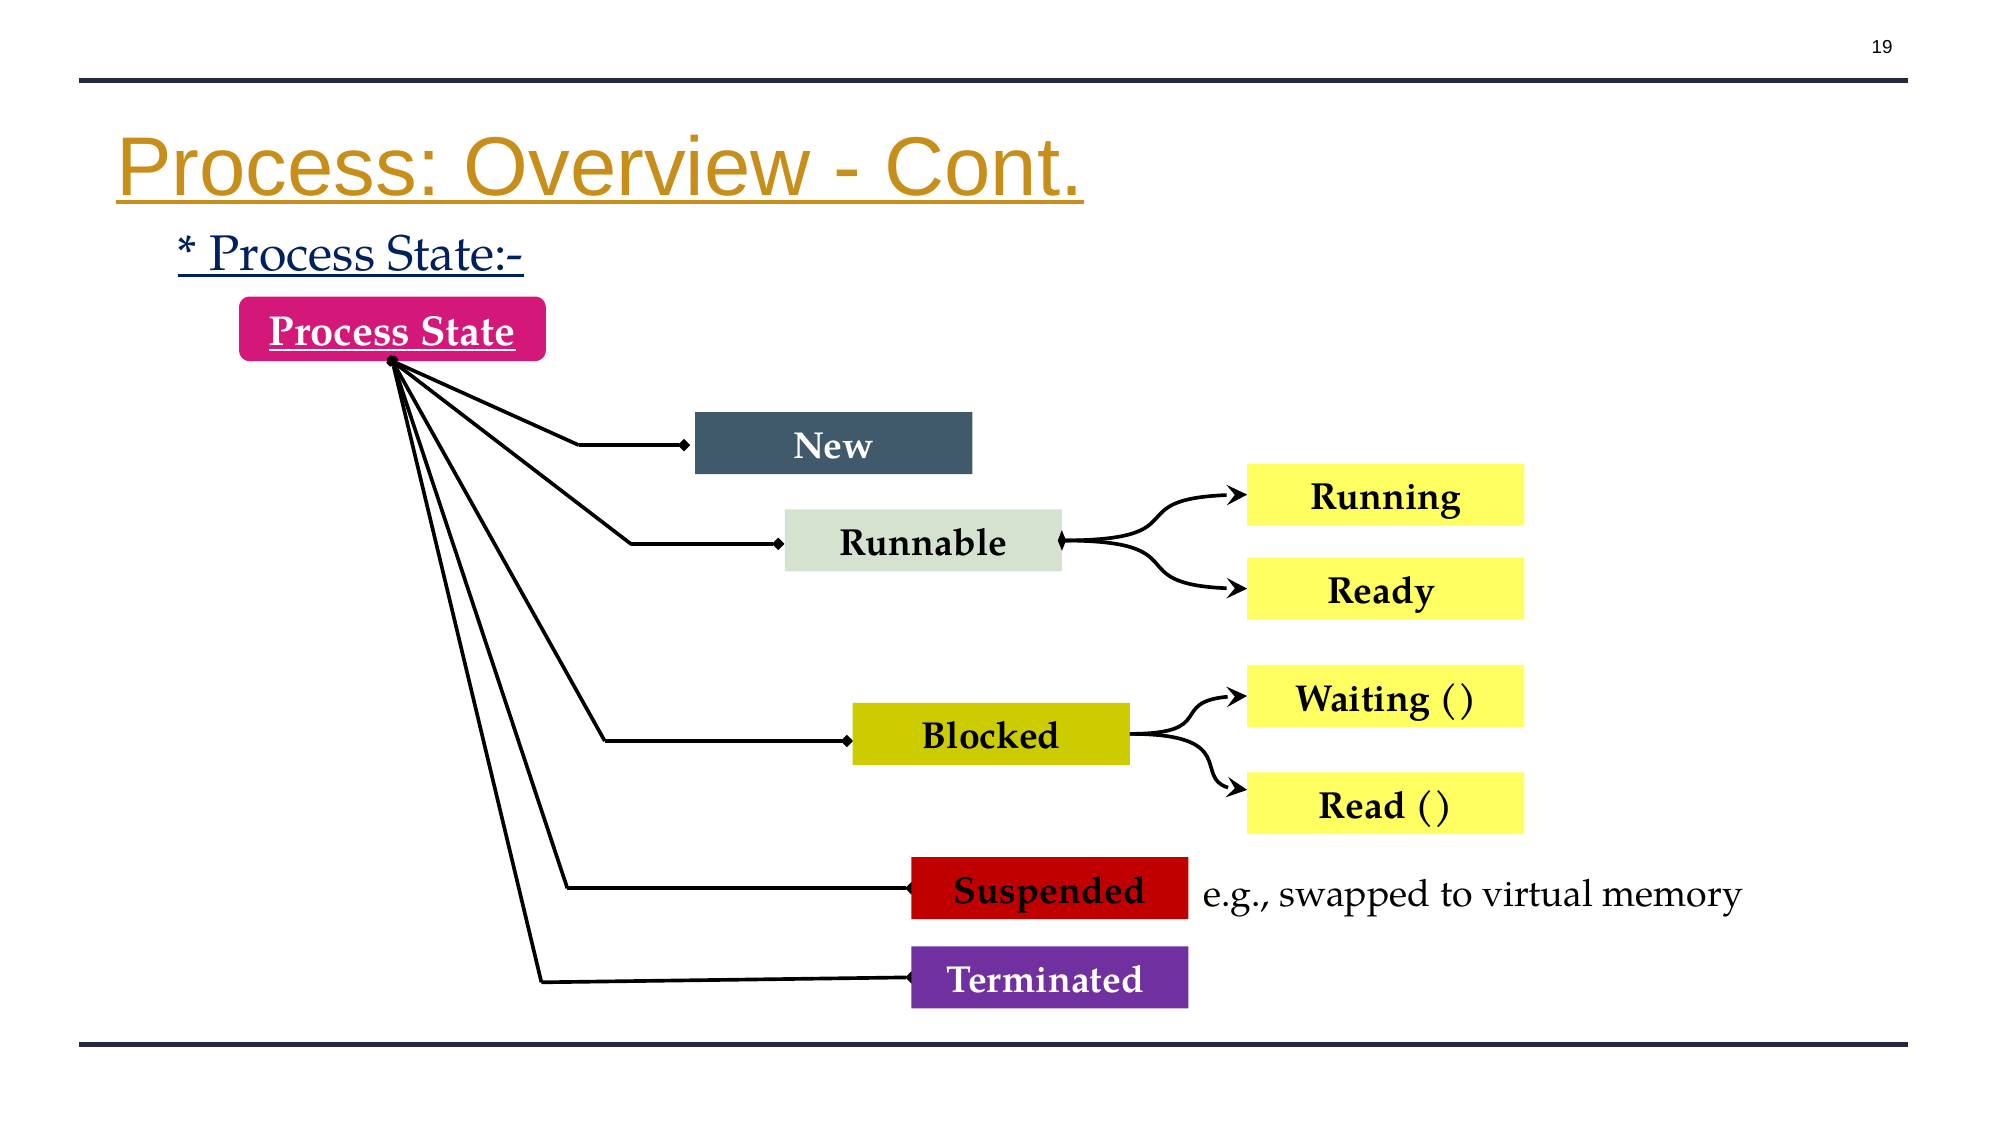

19
Process: Overview - Cont.
* Process State:-
Process State
New
Running
Runnable
Ready
Waiting ()
Blocked
Read ()
Suspended
e.g., swapped to virtual memory
Terminated